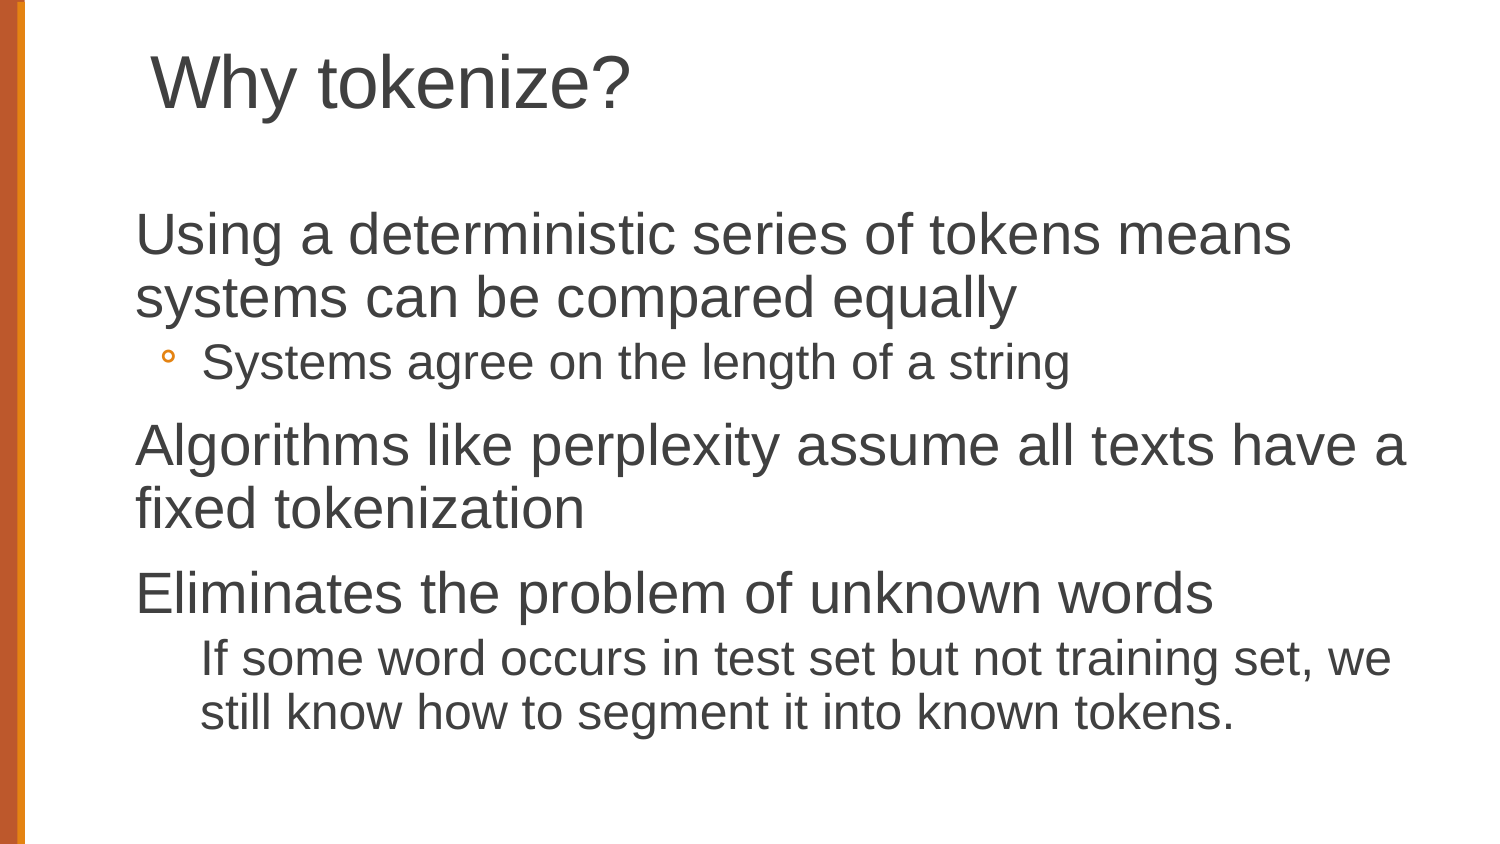

# Why tokenize?
Using a deterministic series of tokens means systems can be compared equally
Systems agree on the length of a string
Algorithms like perplexity assume all texts have a fixed tokenization
Eliminates the problem of unknown words
If some word occurs in test set but not training set, we still know how to segment it into known tokens.